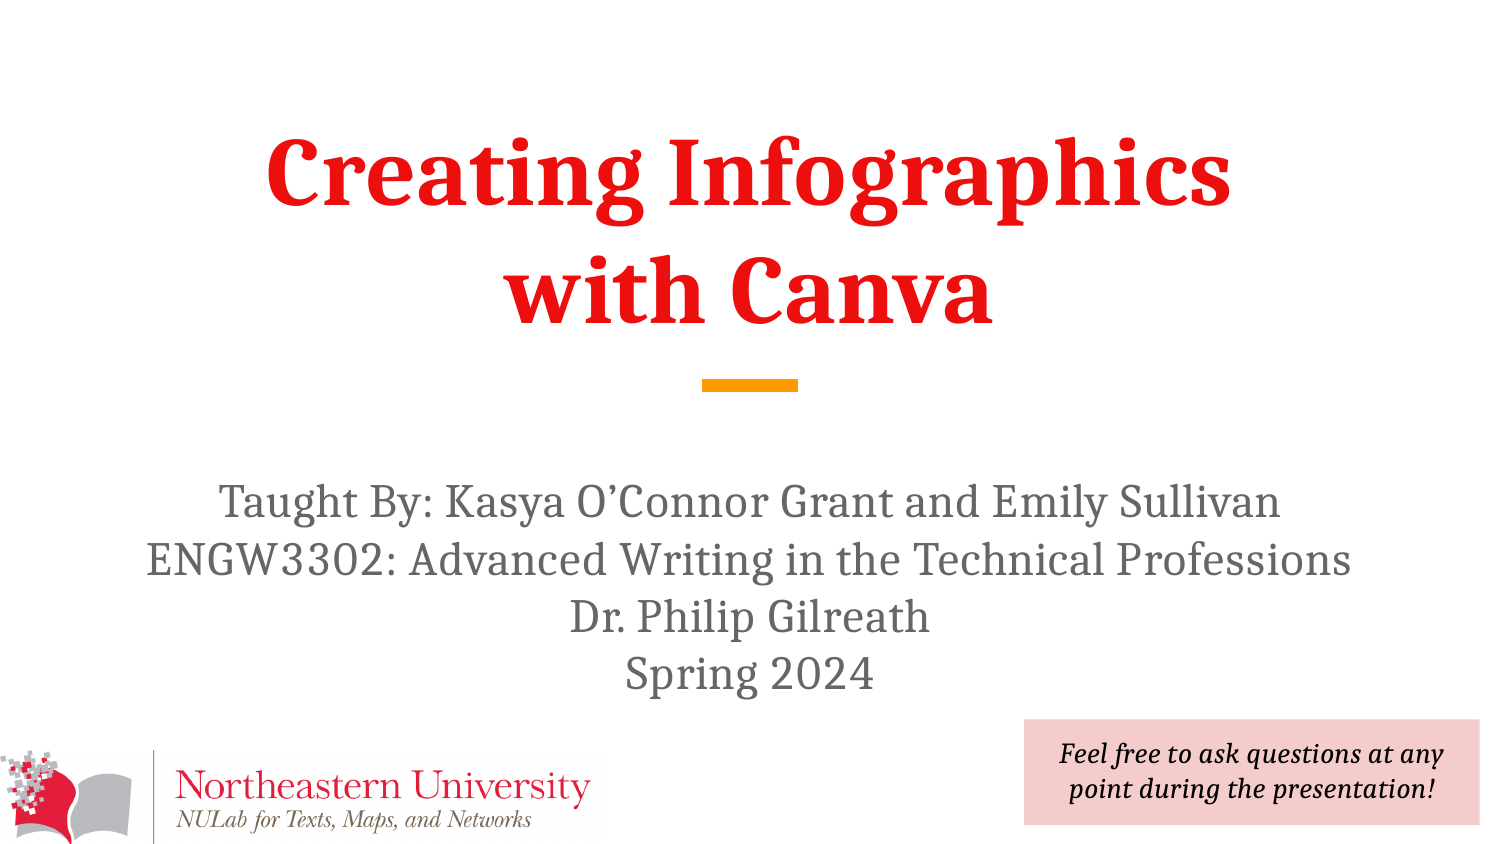

# Creating Infographics
with Canva
Taught By: Kasya O’Connor Grant and Emily Sullivan
ENGW3302: Advanced Writing in the Technical Professions
Dr. Philip Gilreath
Spring 2024
Feel free to ask questions at any point during the presentation!